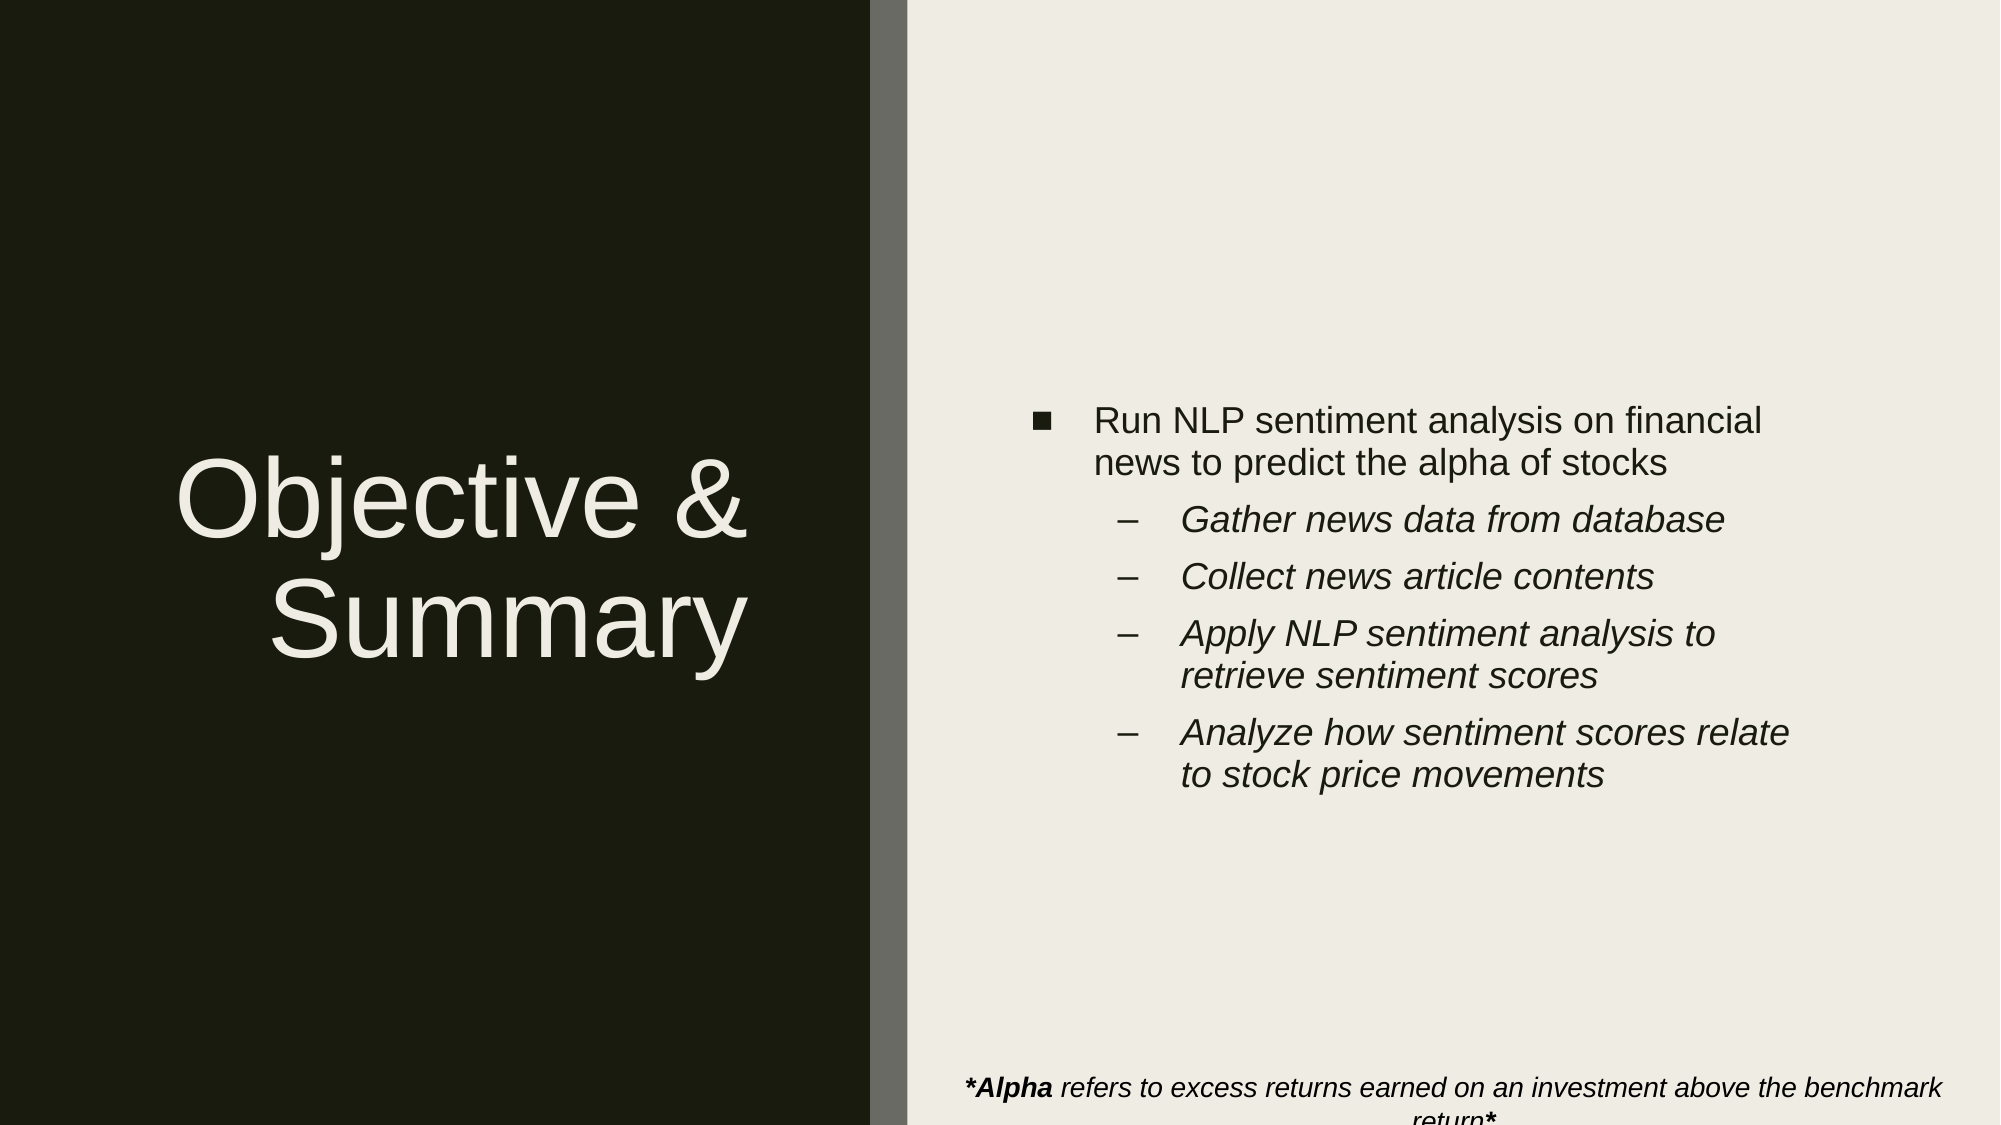

# Objective & Summary
Run NLP sentiment analysis on financial news to predict the alpha of stocks
Gather news data from database
Collect news article contents
Apply NLP sentiment analysis to retrieve sentiment scores
Analyze how sentiment scores relate to stock price movements
*Alpha refers to excess returns earned on an investment above the benchmark return*